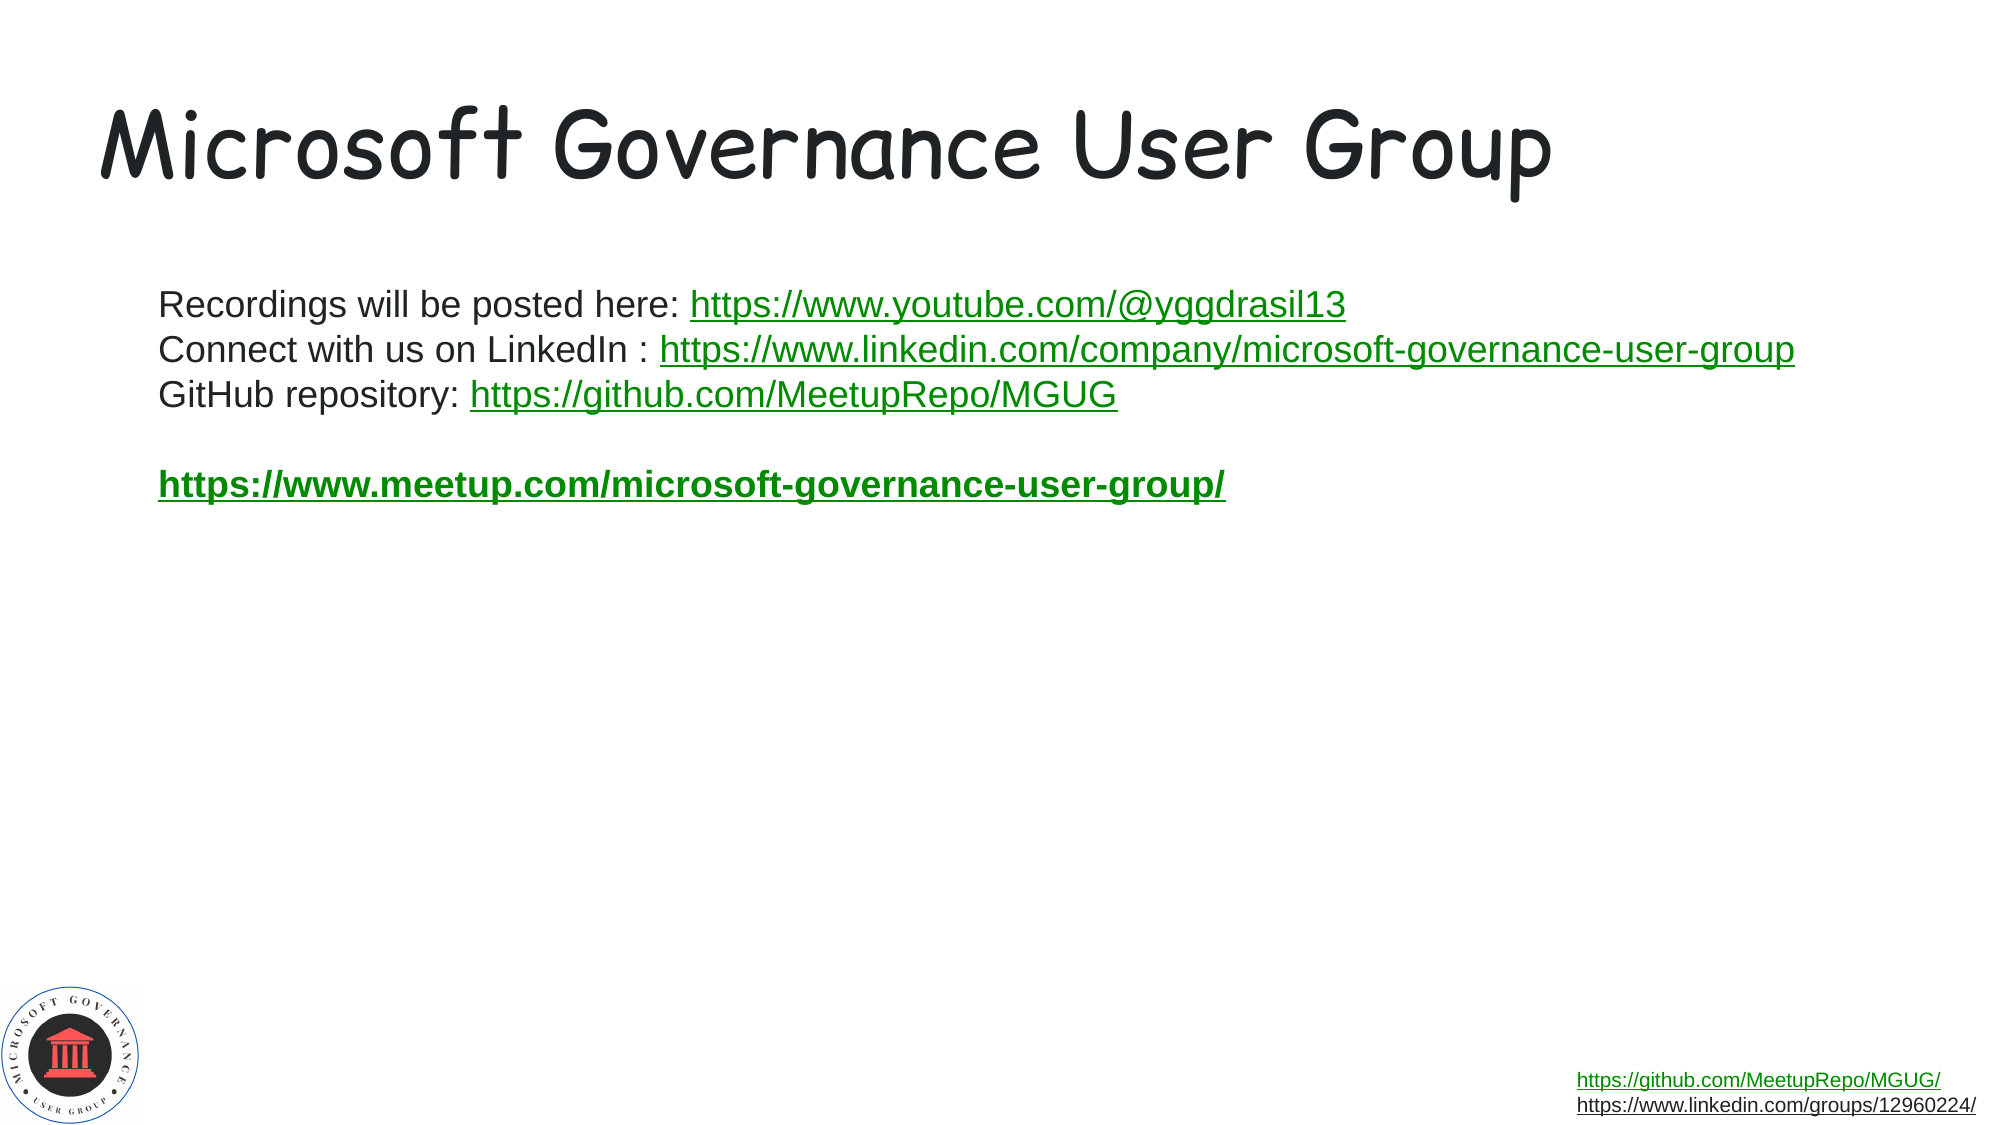

Microsoft Governance User Group
Recordings will be posted here: https://www.youtube.com/@yggdrasil13
Connect with us on LinkedIn : https://www.linkedin.com/company/microsoft-governance-user-group
GitHub repository: https://github.com/MeetupRepo/MGUG

https://www.meetup.com/microsoft-governance-user-group/